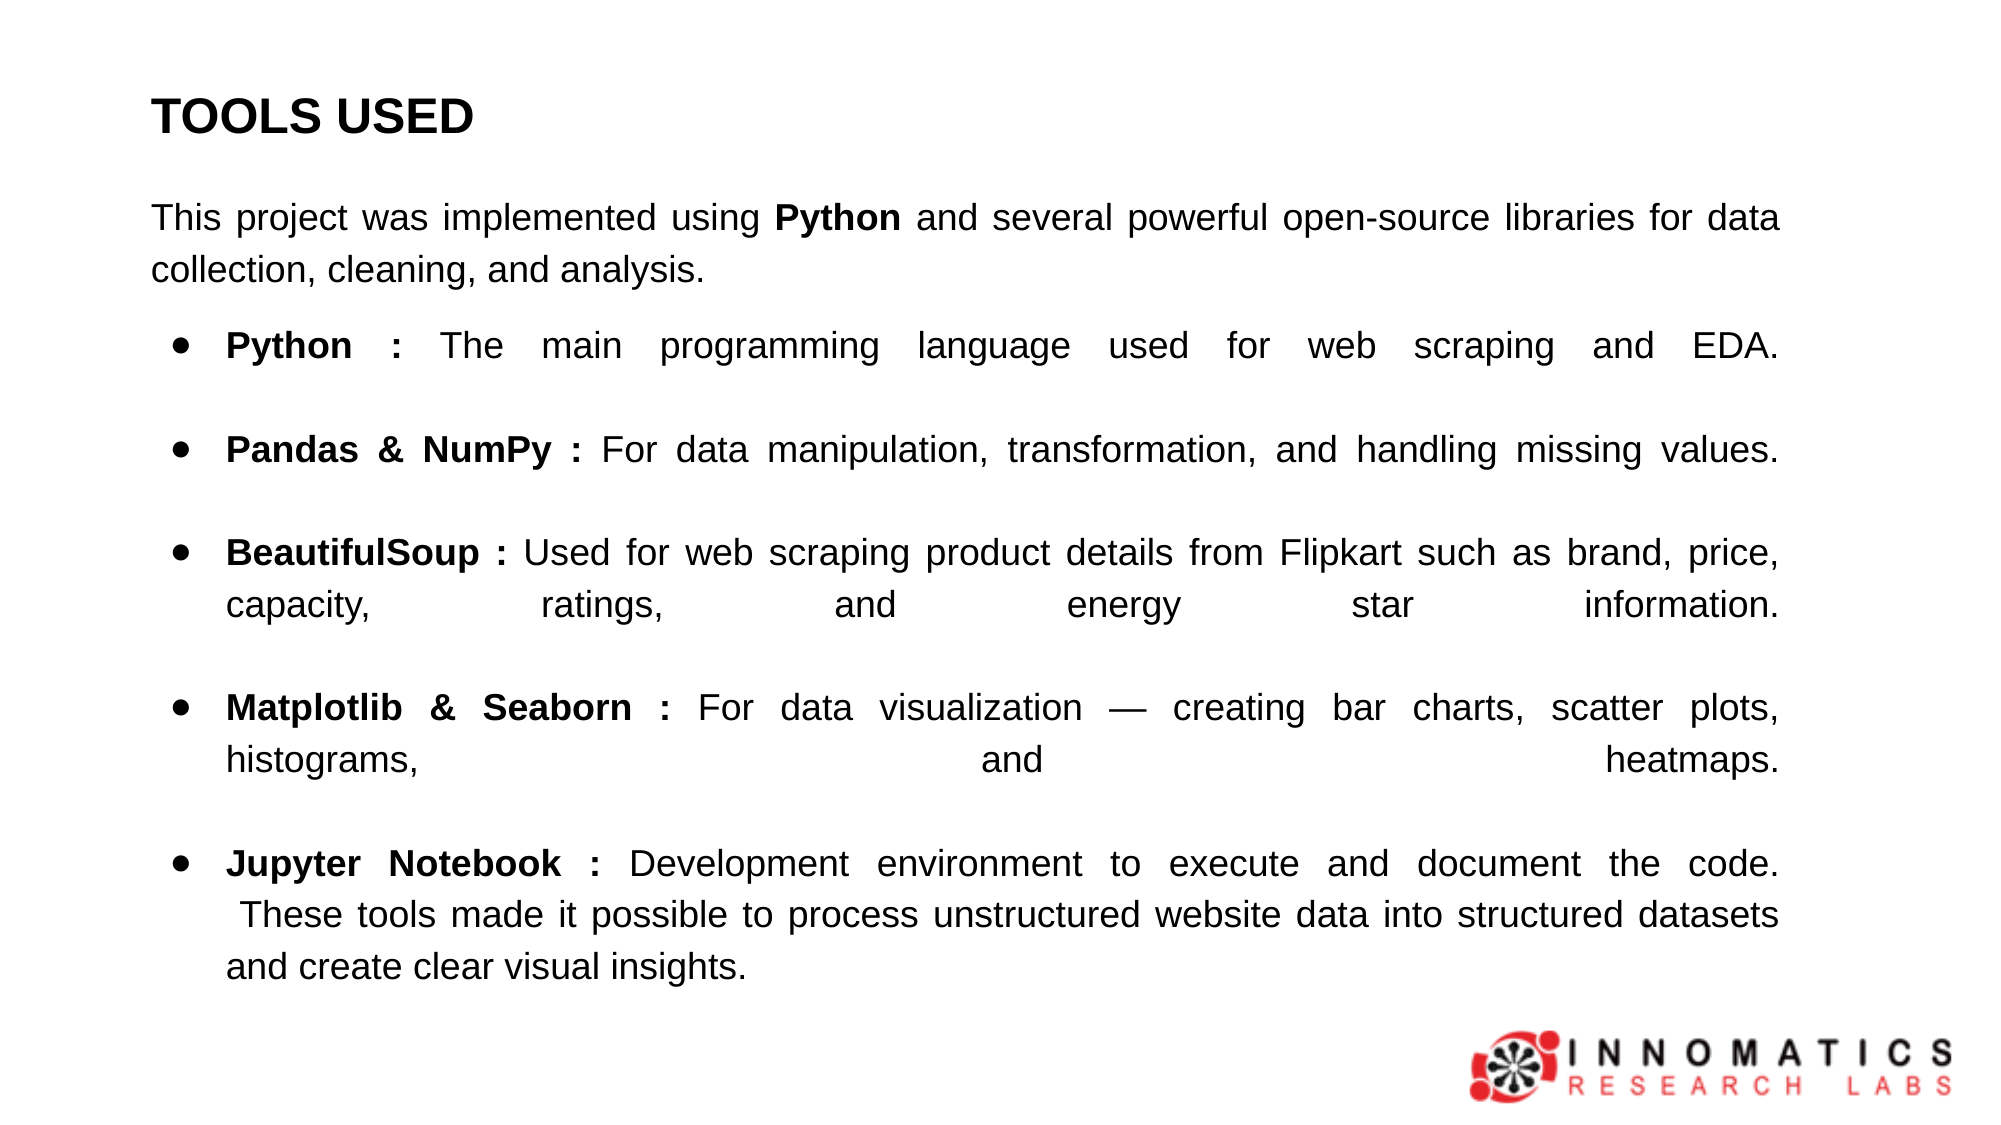

TOOLS USED
This project was implemented using Python and several powerful open-source libraries for data collection, cleaning, and analysis.
Python : The main programming language used for web scraping and EDA.
Pandas & NumPy : For data manipulation, transformation, and handling missing values.
BeautifulSoup : Used for web scraping product details from Flipkart such as brand, price, capacity, ratings, and energy star information.
Matplotlib & Seaborn : For data visualization — creating bar charts, scatter plots, histograms, and heatmaps.
Jupyter Notebook : Development environment to execute and document the code.
 These tools made it possible to process unstructured website data into structured datasets and create clear visual insights.